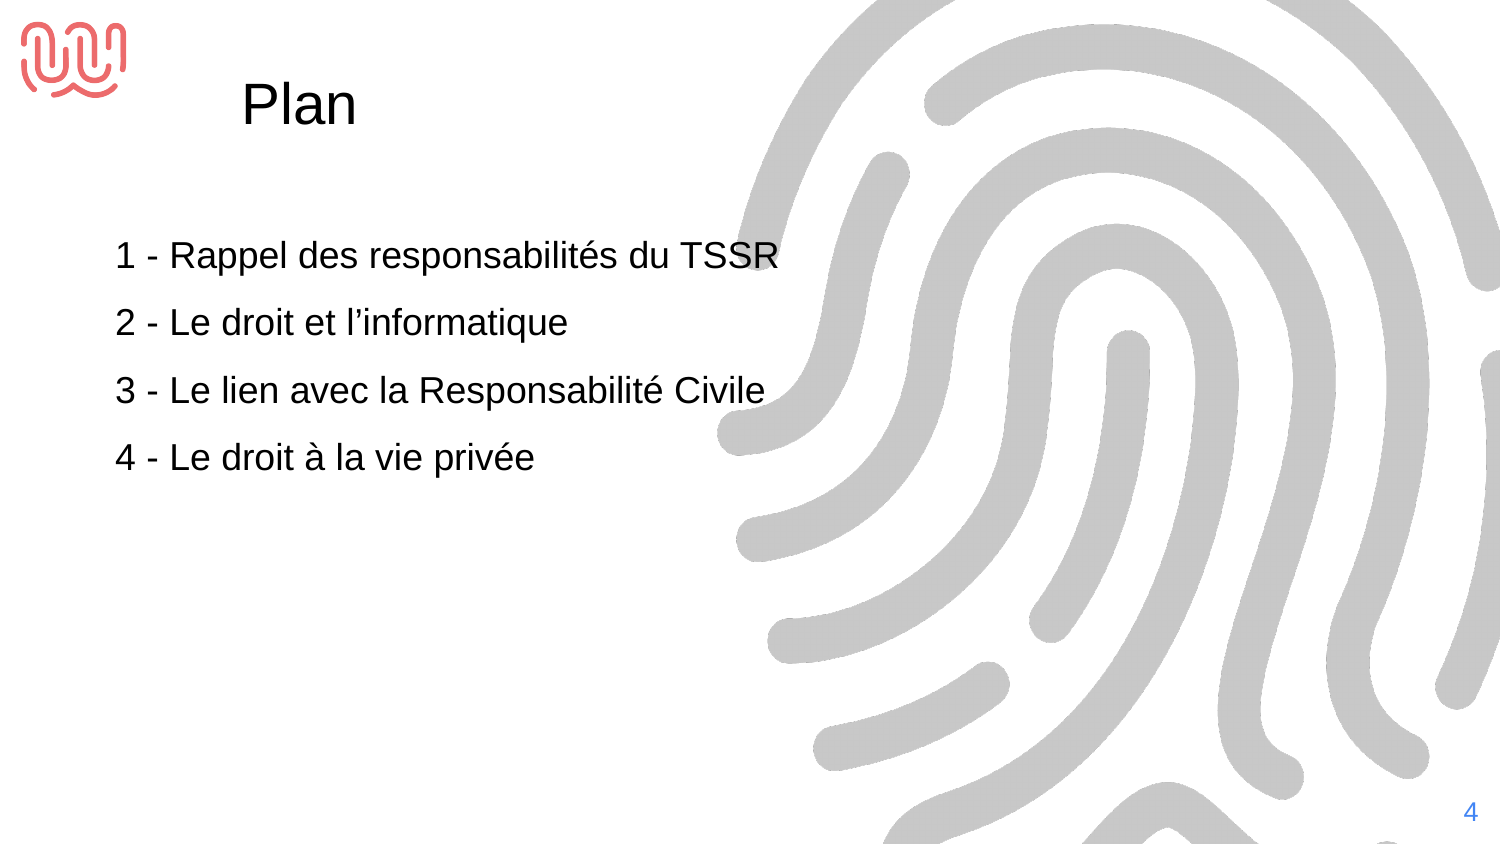

Plan
1 - Rappel des responsabilités du TSSR
2 - Le droit et l’informatique
3 - Le lien avec la Responsabilité Civile
4 - Le droit à la vie privée
4